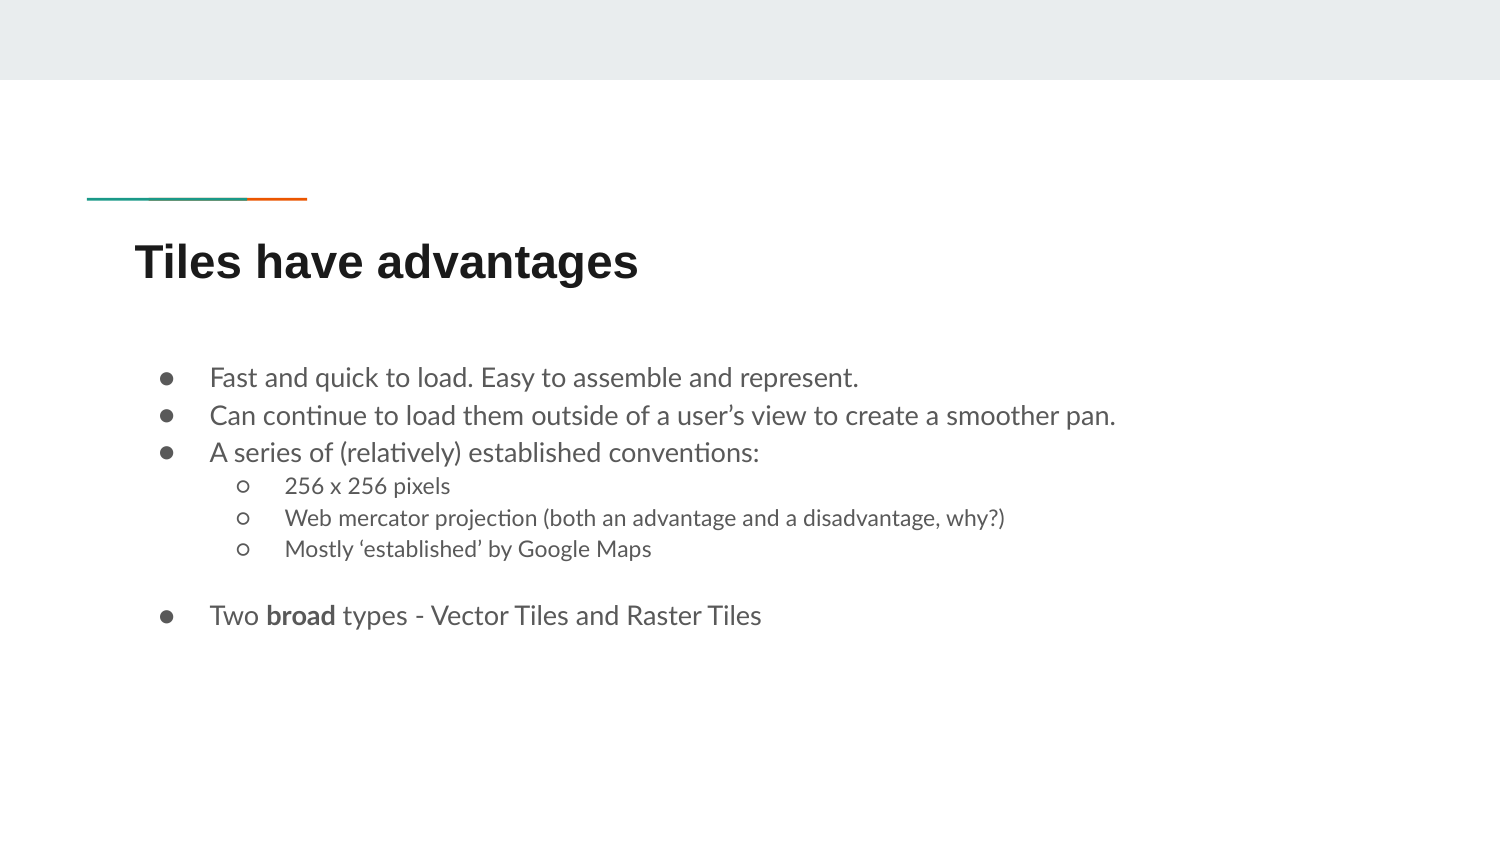

# Tiles have advantages
Fast and quick to load. Easy to assemble and represent.
Can continue to load them outside of a user’s view to create a smoother pan.
A series of (relatively) established conventions:
256 x 256 pixels
Web mercator projection (both an advantage and a disadvantage, why?)
Mostly ‘established’ by Google Maps
Two broad types - Vector Tiles and Raster Tiles